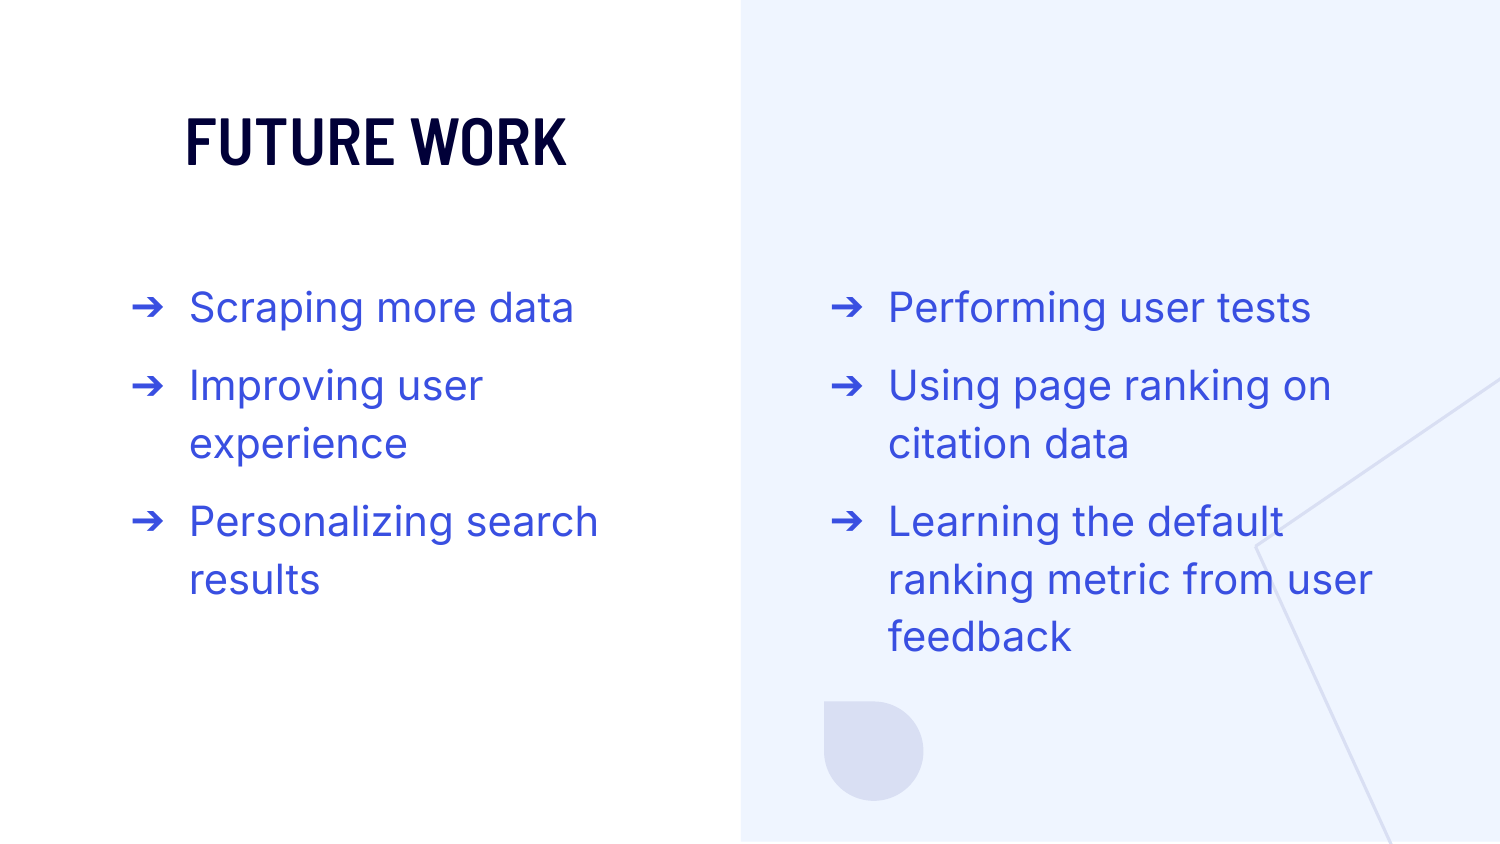

FUTURE WORK
Scraping more data
Improving user experience
Personalizing search results
Performing user tests
Using page ranking on citation data
Learning the default ranking metric from user feedback